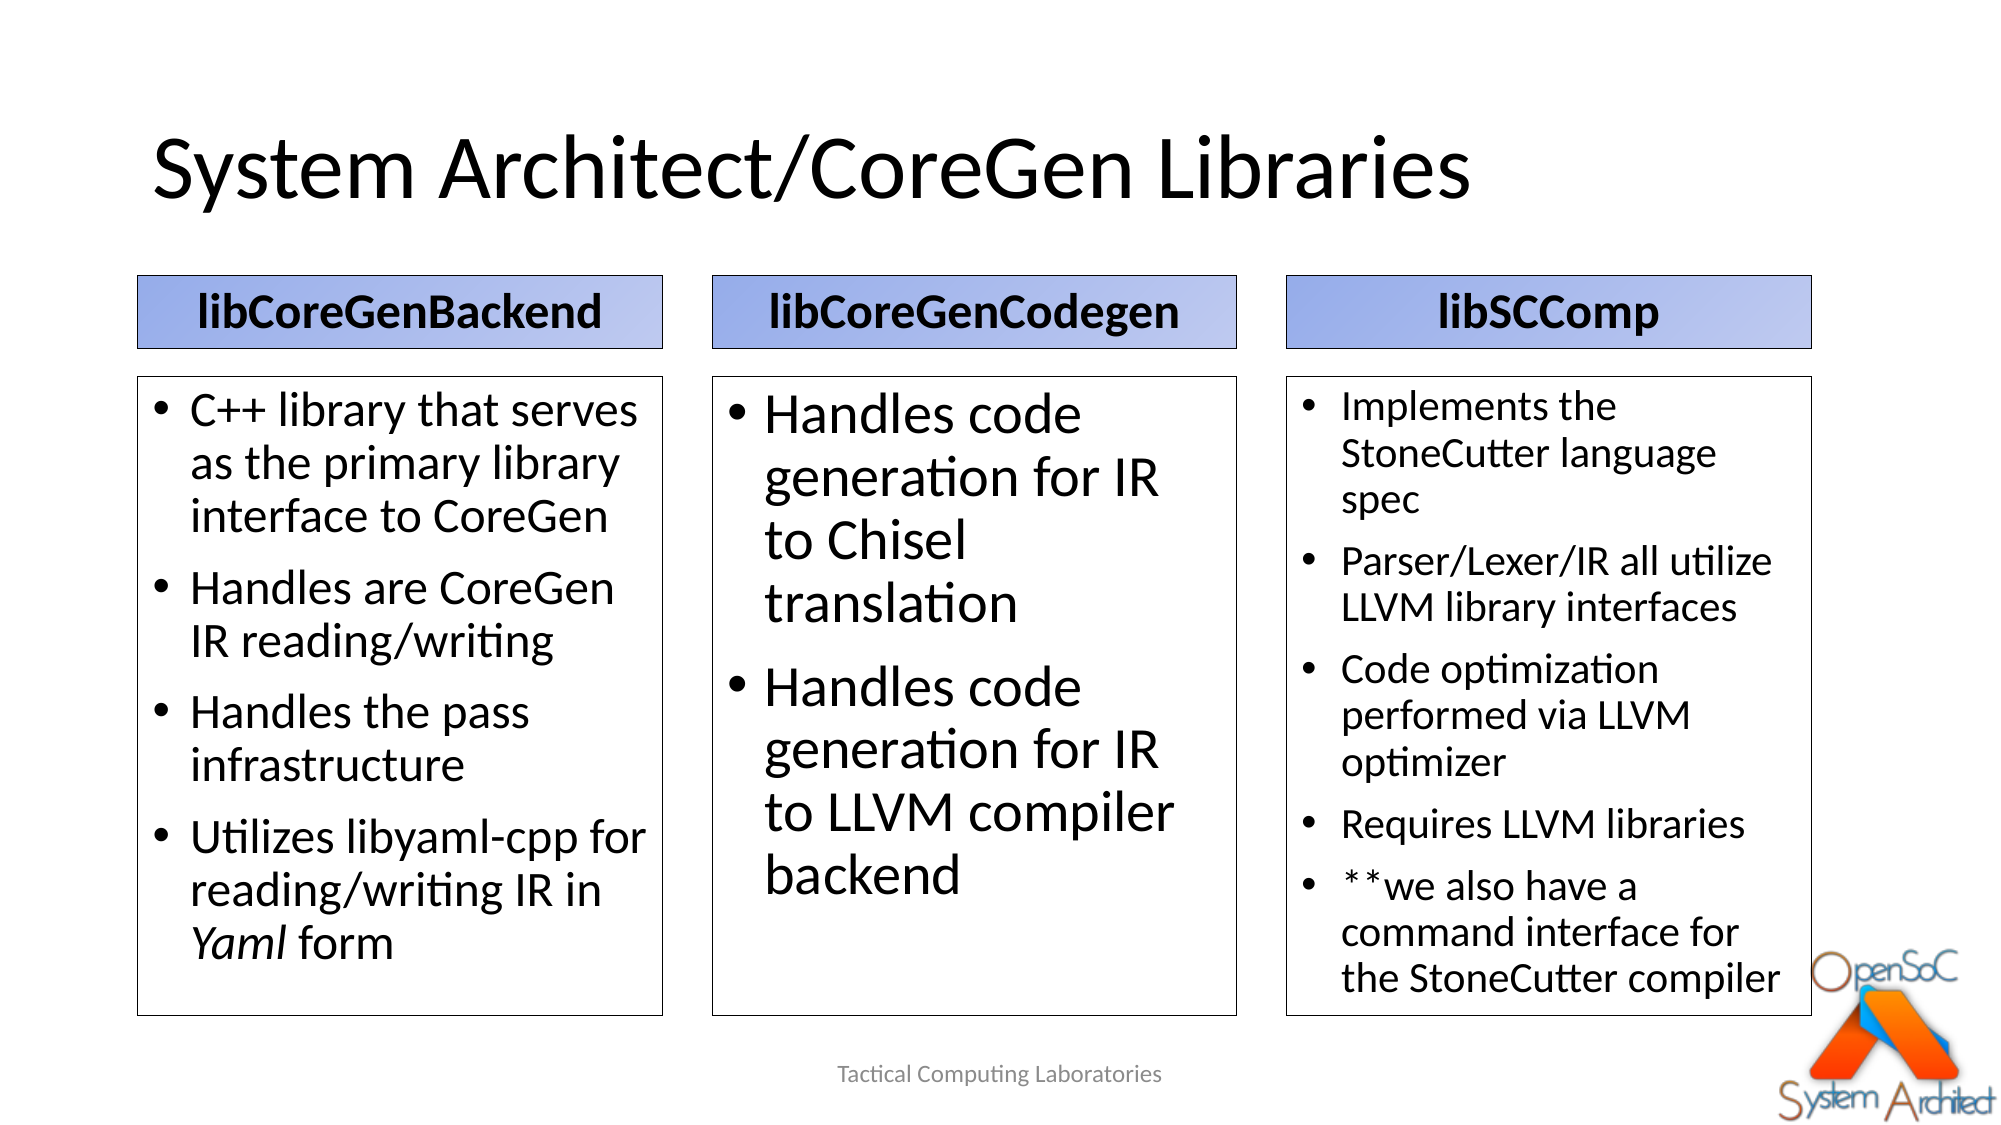

# System Architect/CoreGen Libraries
libCoreGenBackend
libCoreGenCodegen
libSCComp
C++ library that serves as the primary library interface to CoreGen
Handles are CoreGen IR reading/writing
Handles the pass infrastructure
Utilizes libyaml-cpp for reading/writing IR in Yaml form
Handles code generation for IR to Chisel translation
Handles code generation for IR to LLVM compiler backend
Implements the StoneCutter language spec
Parser/Lexer/IR all utilize LLVM library interfaces
Code optimization performed via LLVM optimizer
Requires LLVM libraries
**we also have a command interface for the StoneCutter compiler
Tactical Computing Laboratories